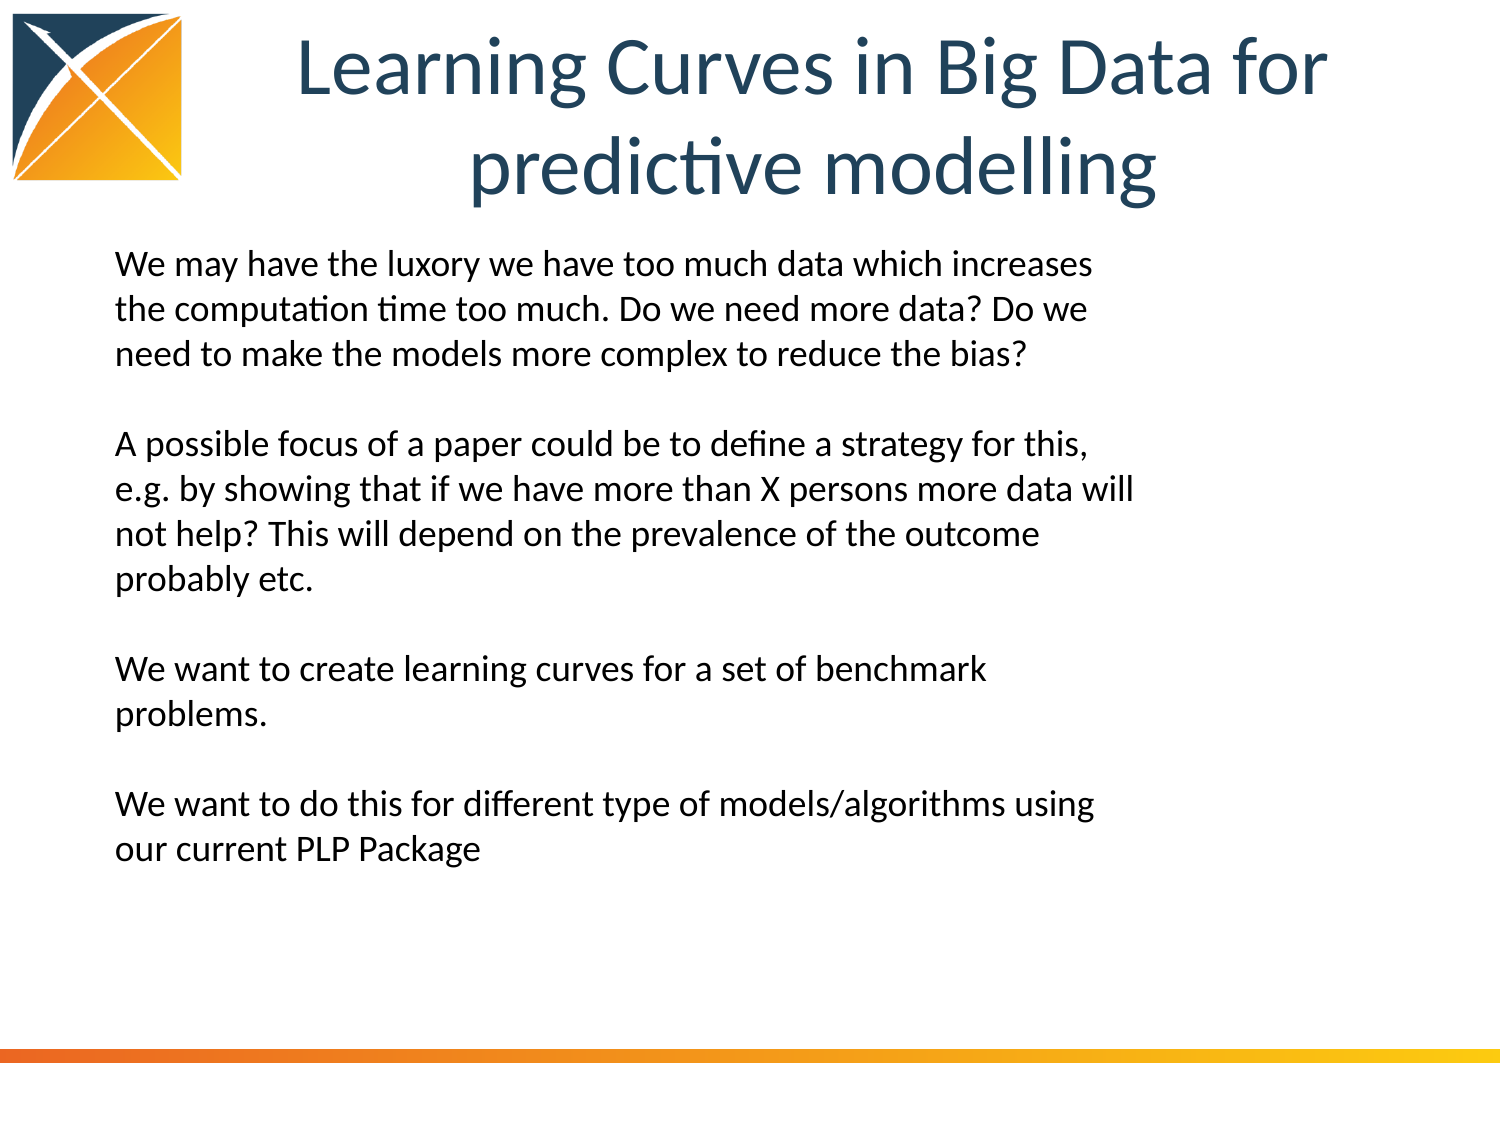

# Learning Curves in Big Data for predictive modelling
We may have the luxory we have too much data which increases the computation time too much. Do we need more data? Do we need to make the models more complex to reduce the bias?

A possible focus of a paper could be to define a strategy for this, e.g. by showing that if we have more than X persons more data will not help? This will depend on the prevalence of the outcome probably etc.

We want to create learning curves for a set of benchmark problems.

We want to do this for different type of models/algorithms using our current PLP Package